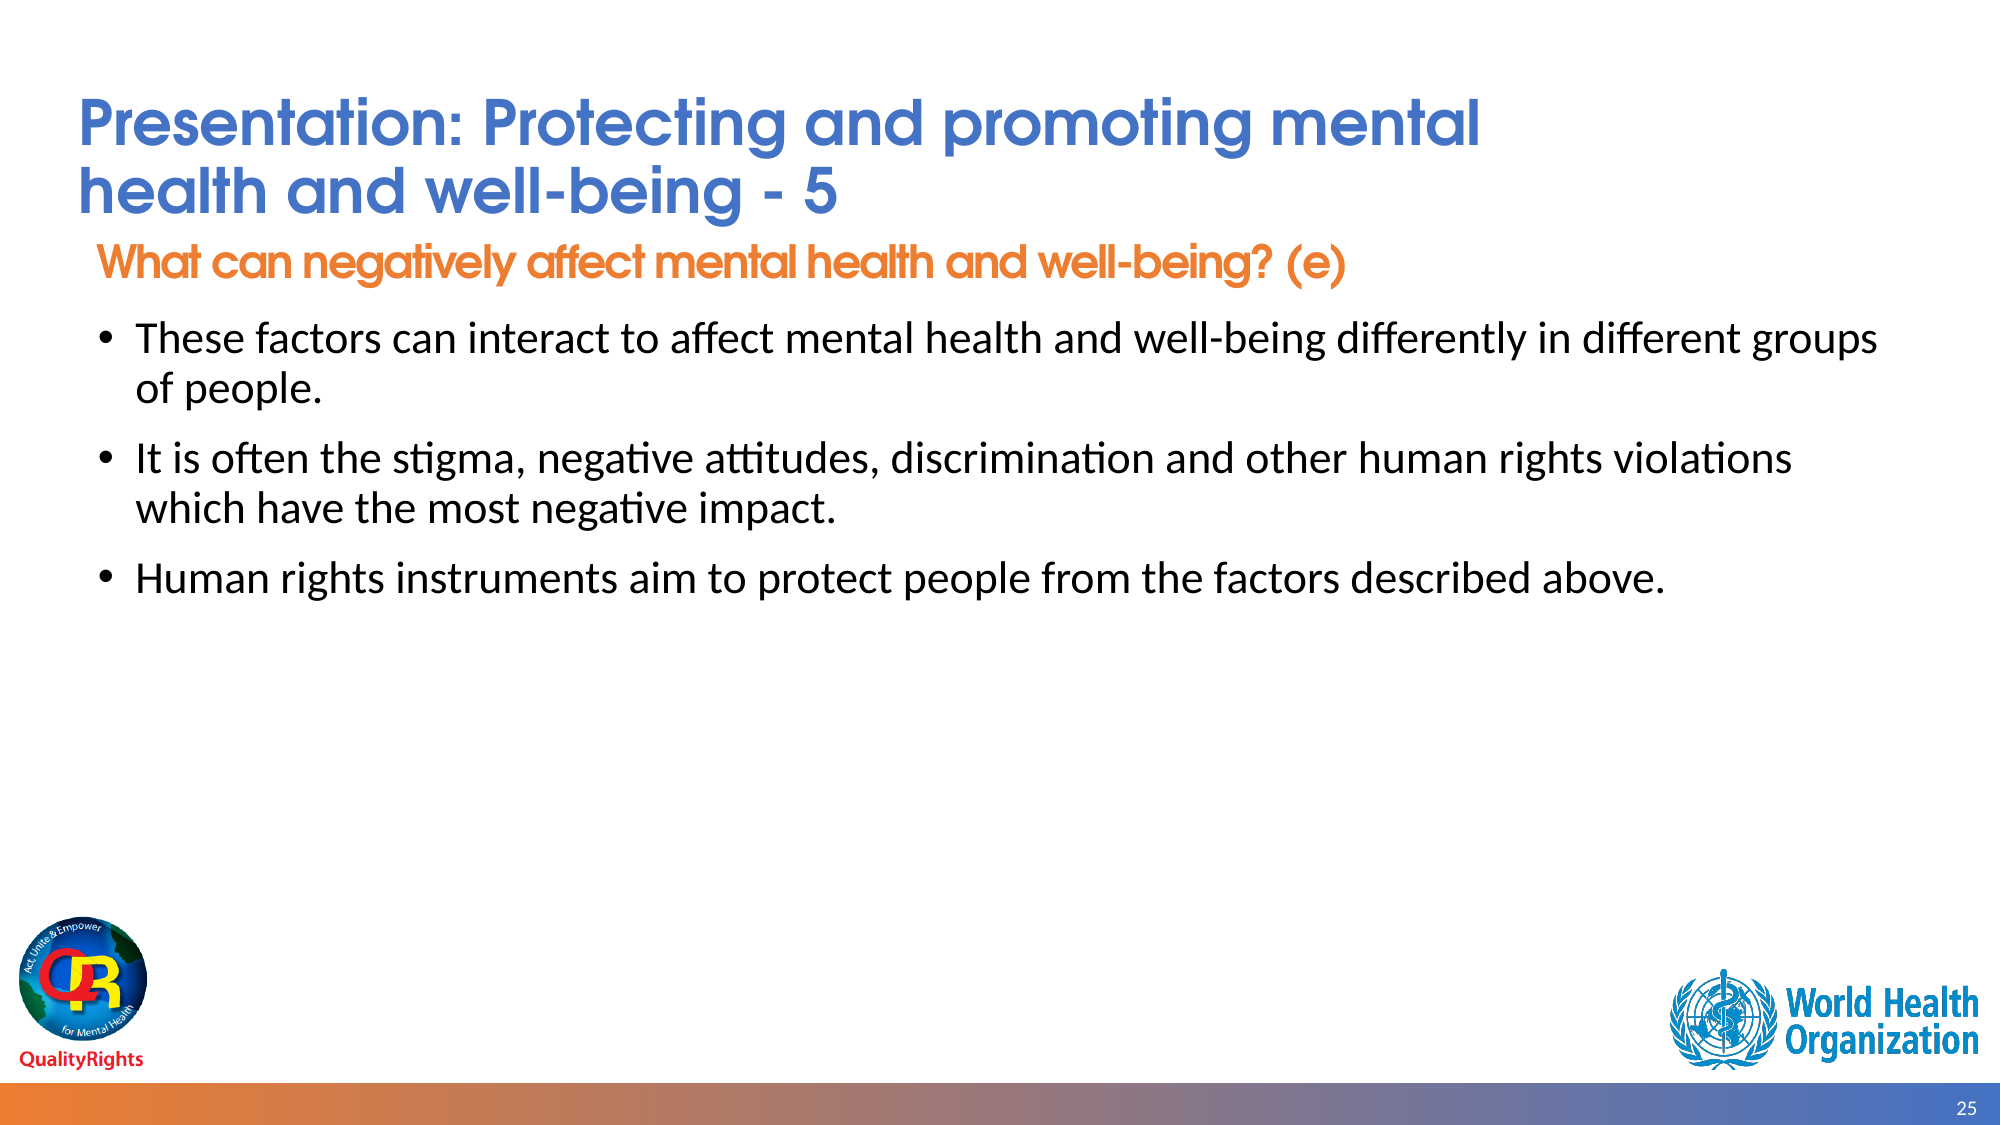

# Presentation: Protecting and promoting mental health and well-being - 5
 What can negatively affect mental health and well-being? (e)
These factors can interact to affect mental health and well-being differently in different groups of people.
It is often the stigma, negative attitudes, discrimination and other human rights violations which have the most negative impact.
Human rights instruments aim to protect people from the factors described above.